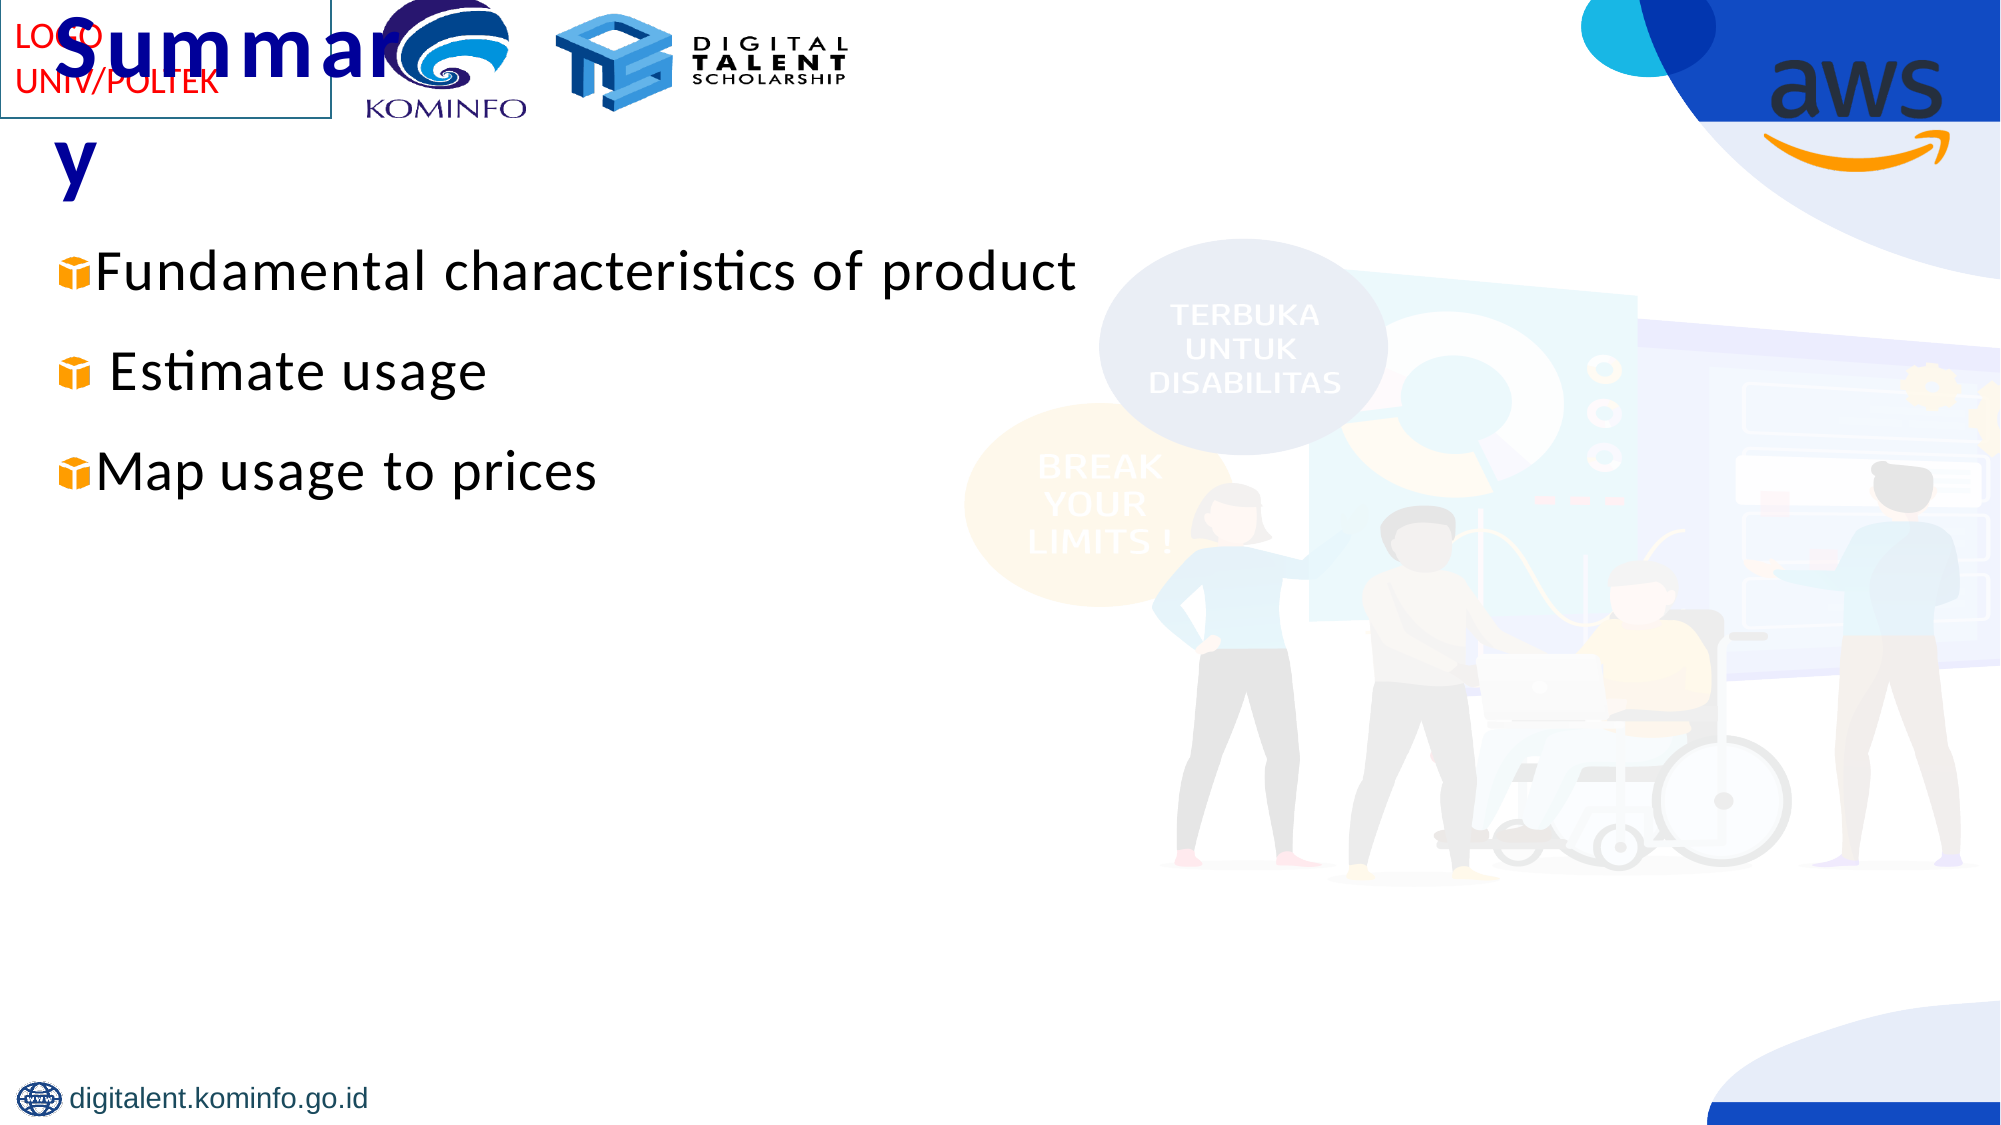

# Summary

Fundamental characteristics of product  Estimate usage
Map usage to prices